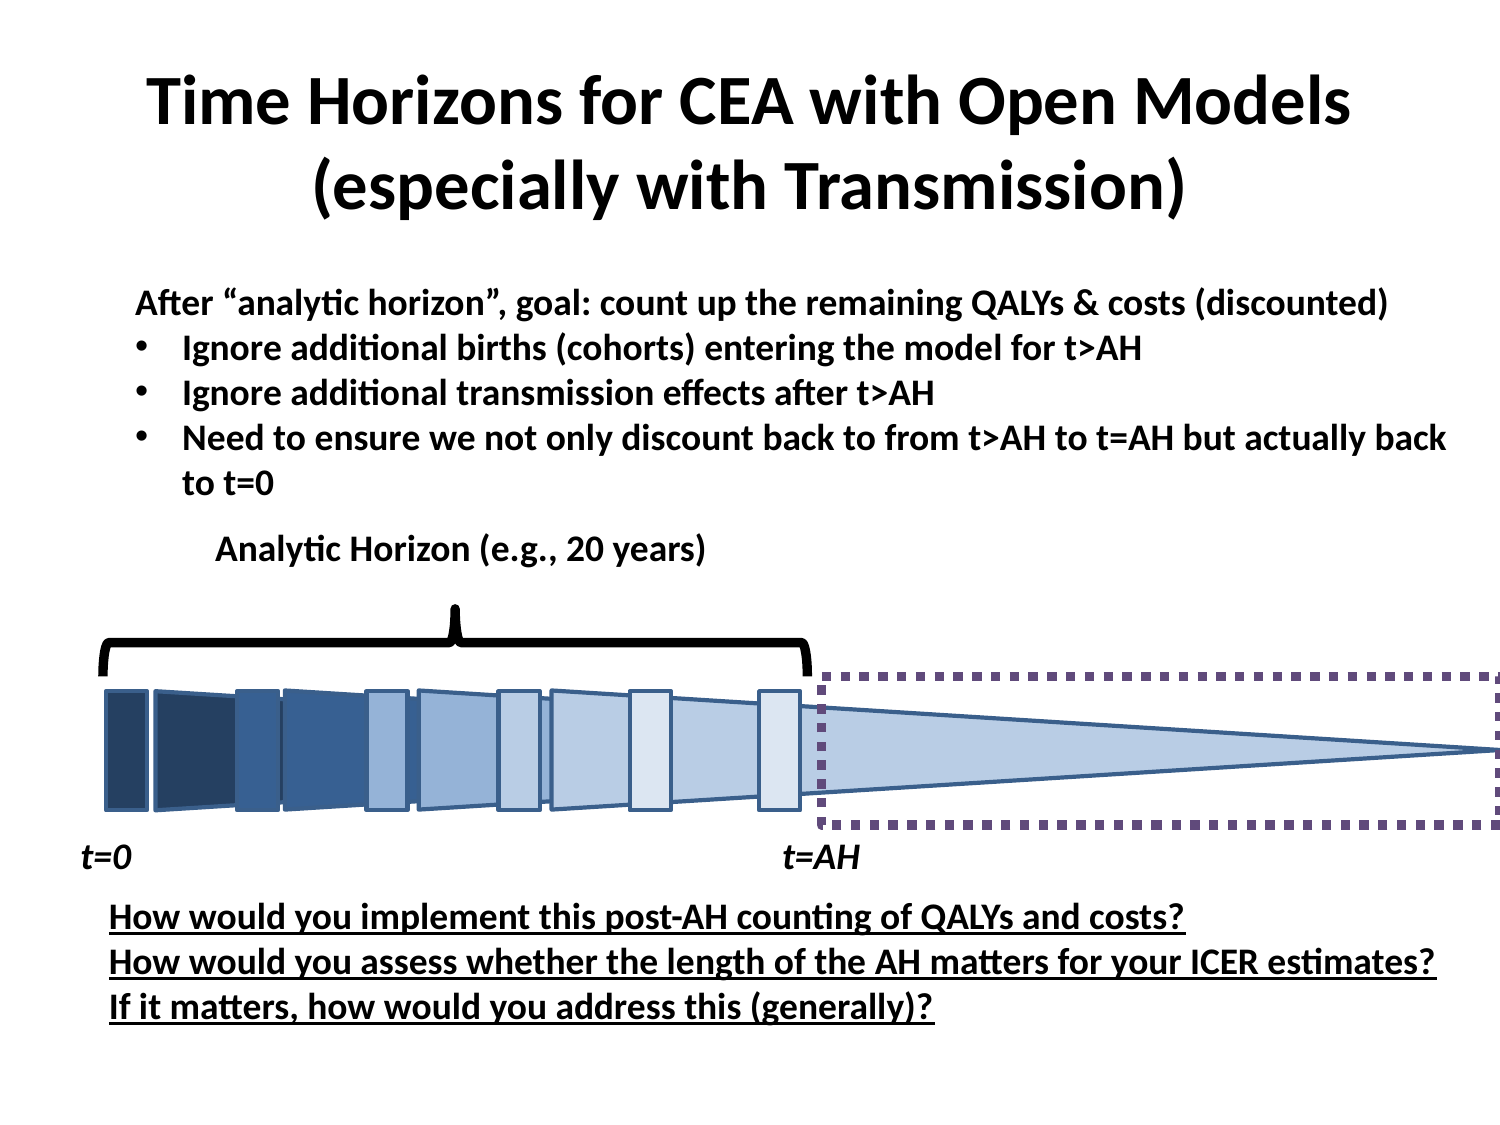

# Time Horizons for CEA with Open Models (especially with Transmission)
After “analytic horizon”, goal: count up the remaining QALYs & costs (discounted)
Ignore additional births (cohorts) entering the model for t>AH
Ignore additional transmission effects after t>AH
Need to ensure we not only discount back to from t>AH to t=AH but actually back to t=0

Analytic Horizon (e.g., 20 years)

t=0
t=AH
How would you implement this post-AH counting of QALYs and costs?
How would you assess whether the length of the AH matters for your ICER estimates?
If it matters, how would you address this (generally)?